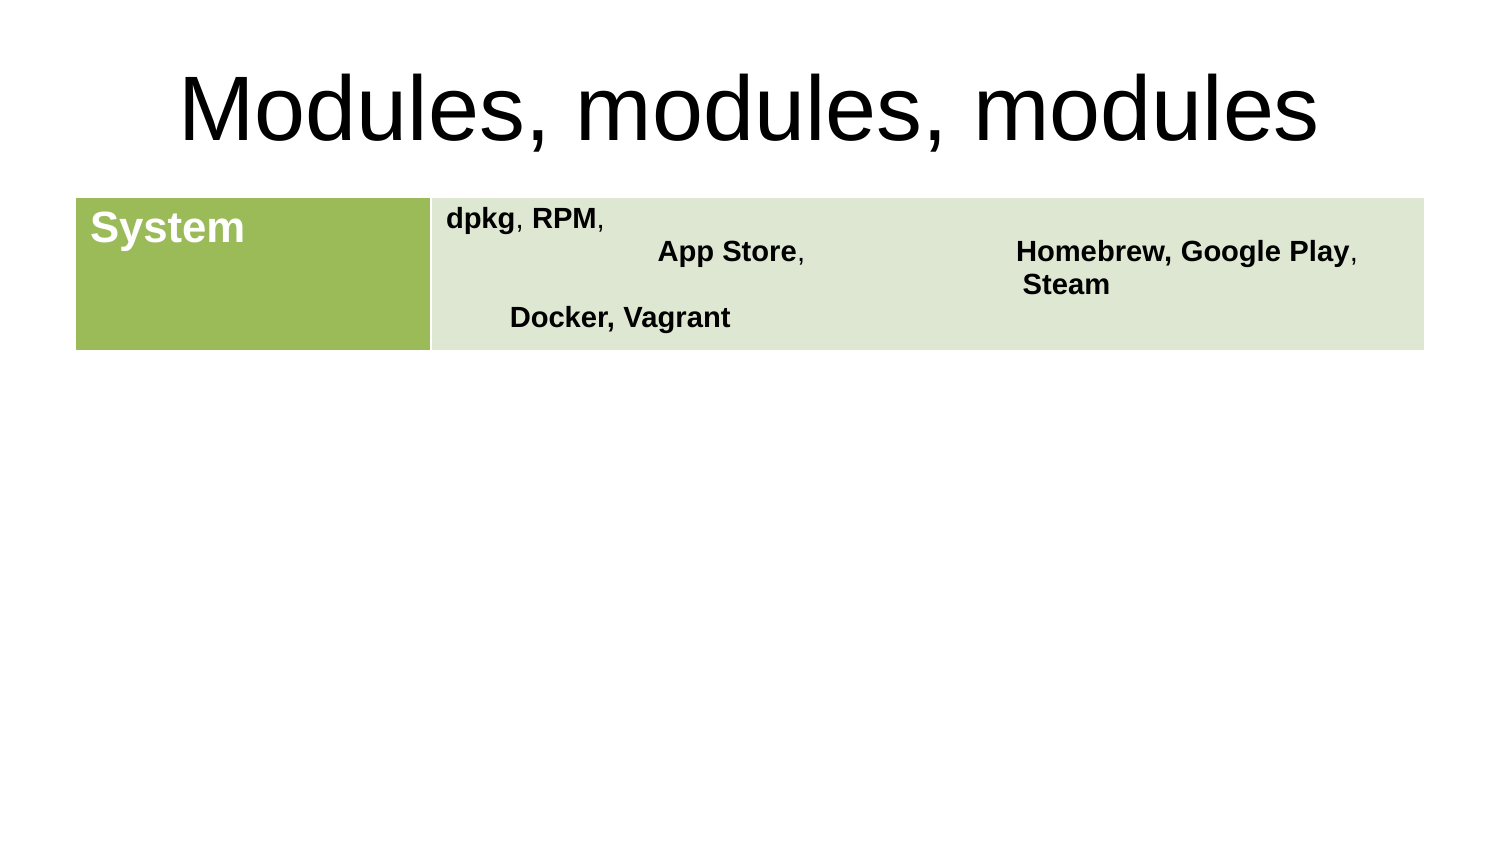

# Modules, modules, modules
| System | dpkg, RPM, tgz, pacman, ipkg, pkgutils, PETget, Upkg, PISI, nix, Equo, Conary, tazpkg, App Store, MacPorts, fink, Homebrew, Google Play, GetJar, Amazon Appstore, Cygwin, Npackd, Steam, Chocolately, NSIS, IPS, Docker, Vagrant |
| --- | --- |